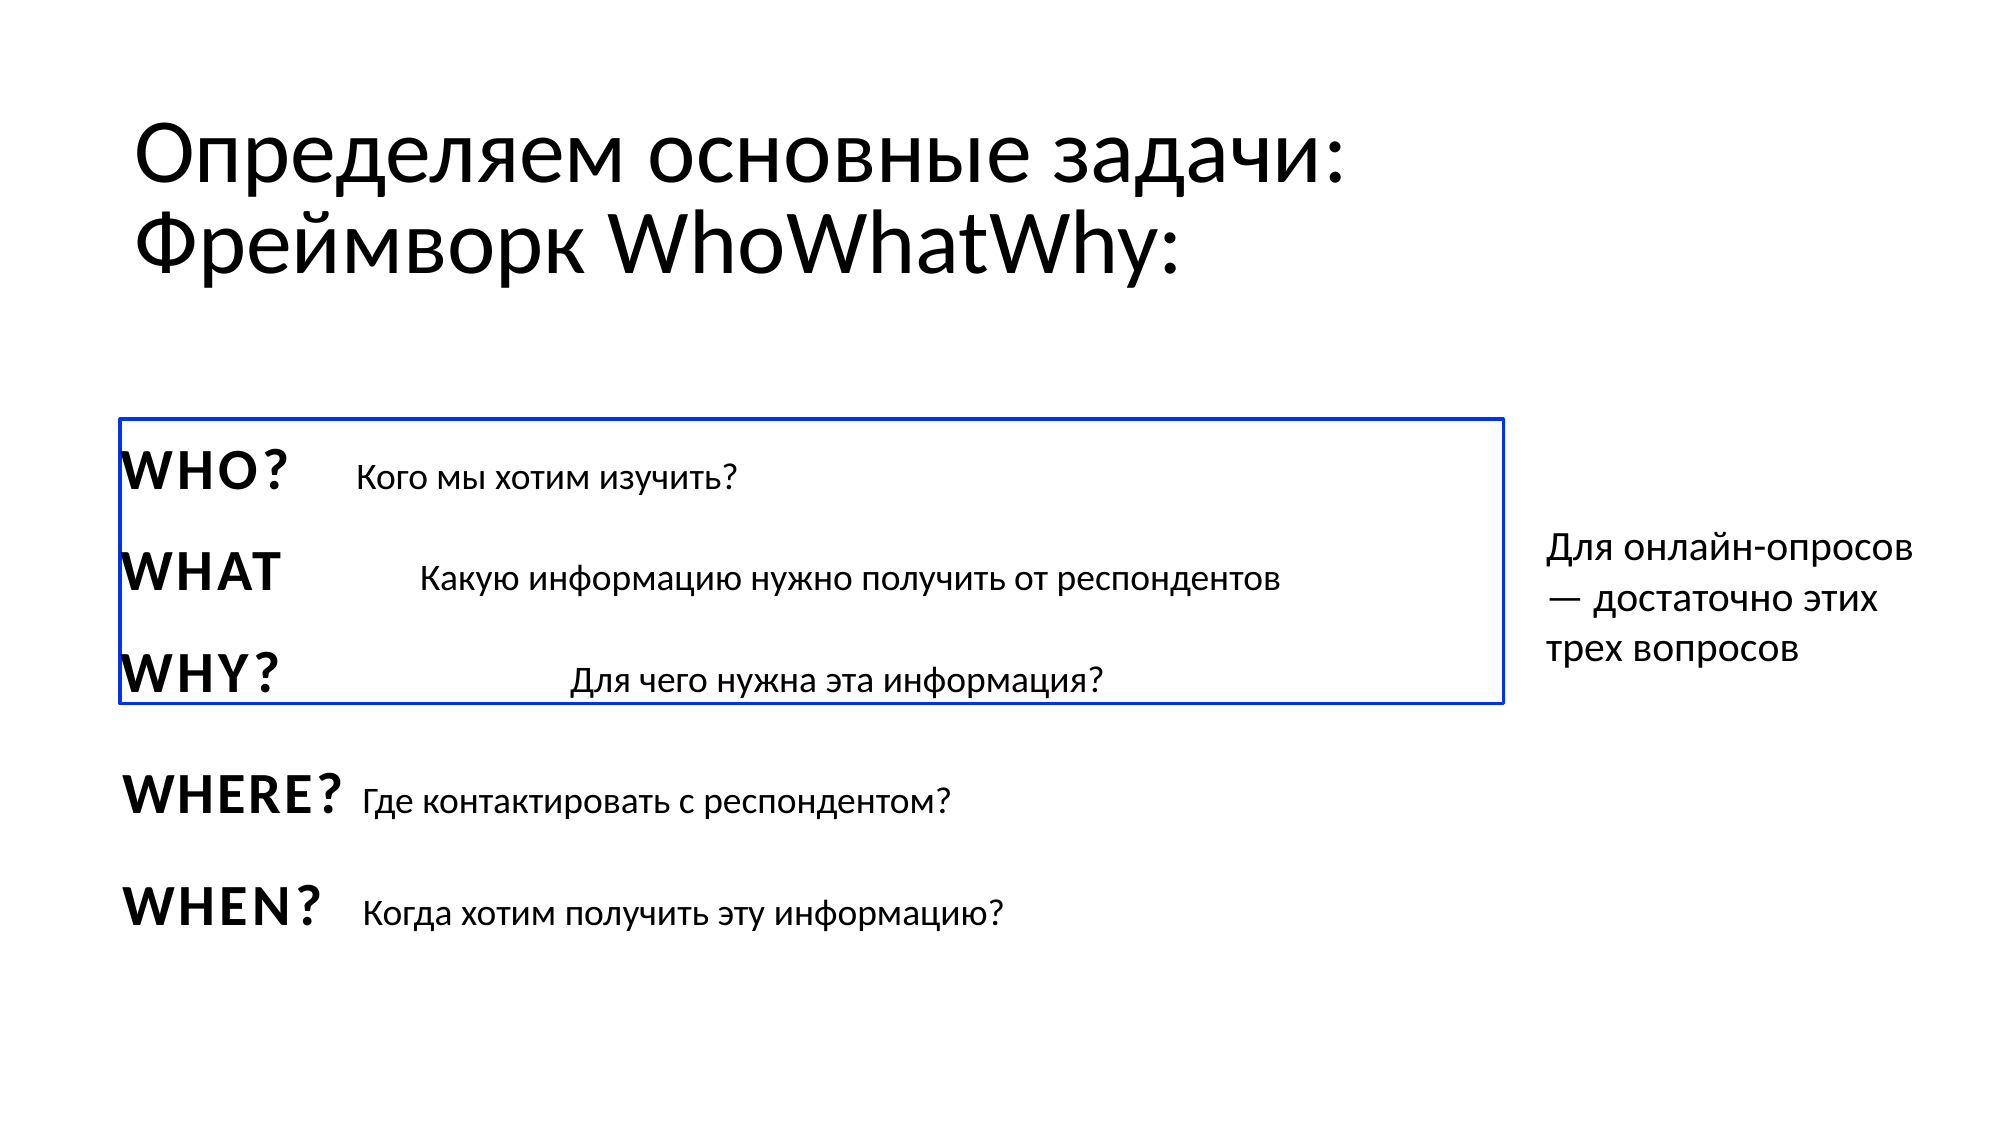

# Определяем основные задачи: Фреймворк WhoWhatWhy:
WHO?		Кого мы хотим изучить?
WHAT		Какую информацию нужно получить от респондентов
WHY?		Для чего нужна эта информация?
Для онлайн-опросов — достаточно этих трех вопросов
WHERE? Где контактировать с респондентом?
WHEN?  Когда хотим получить эту информацию?